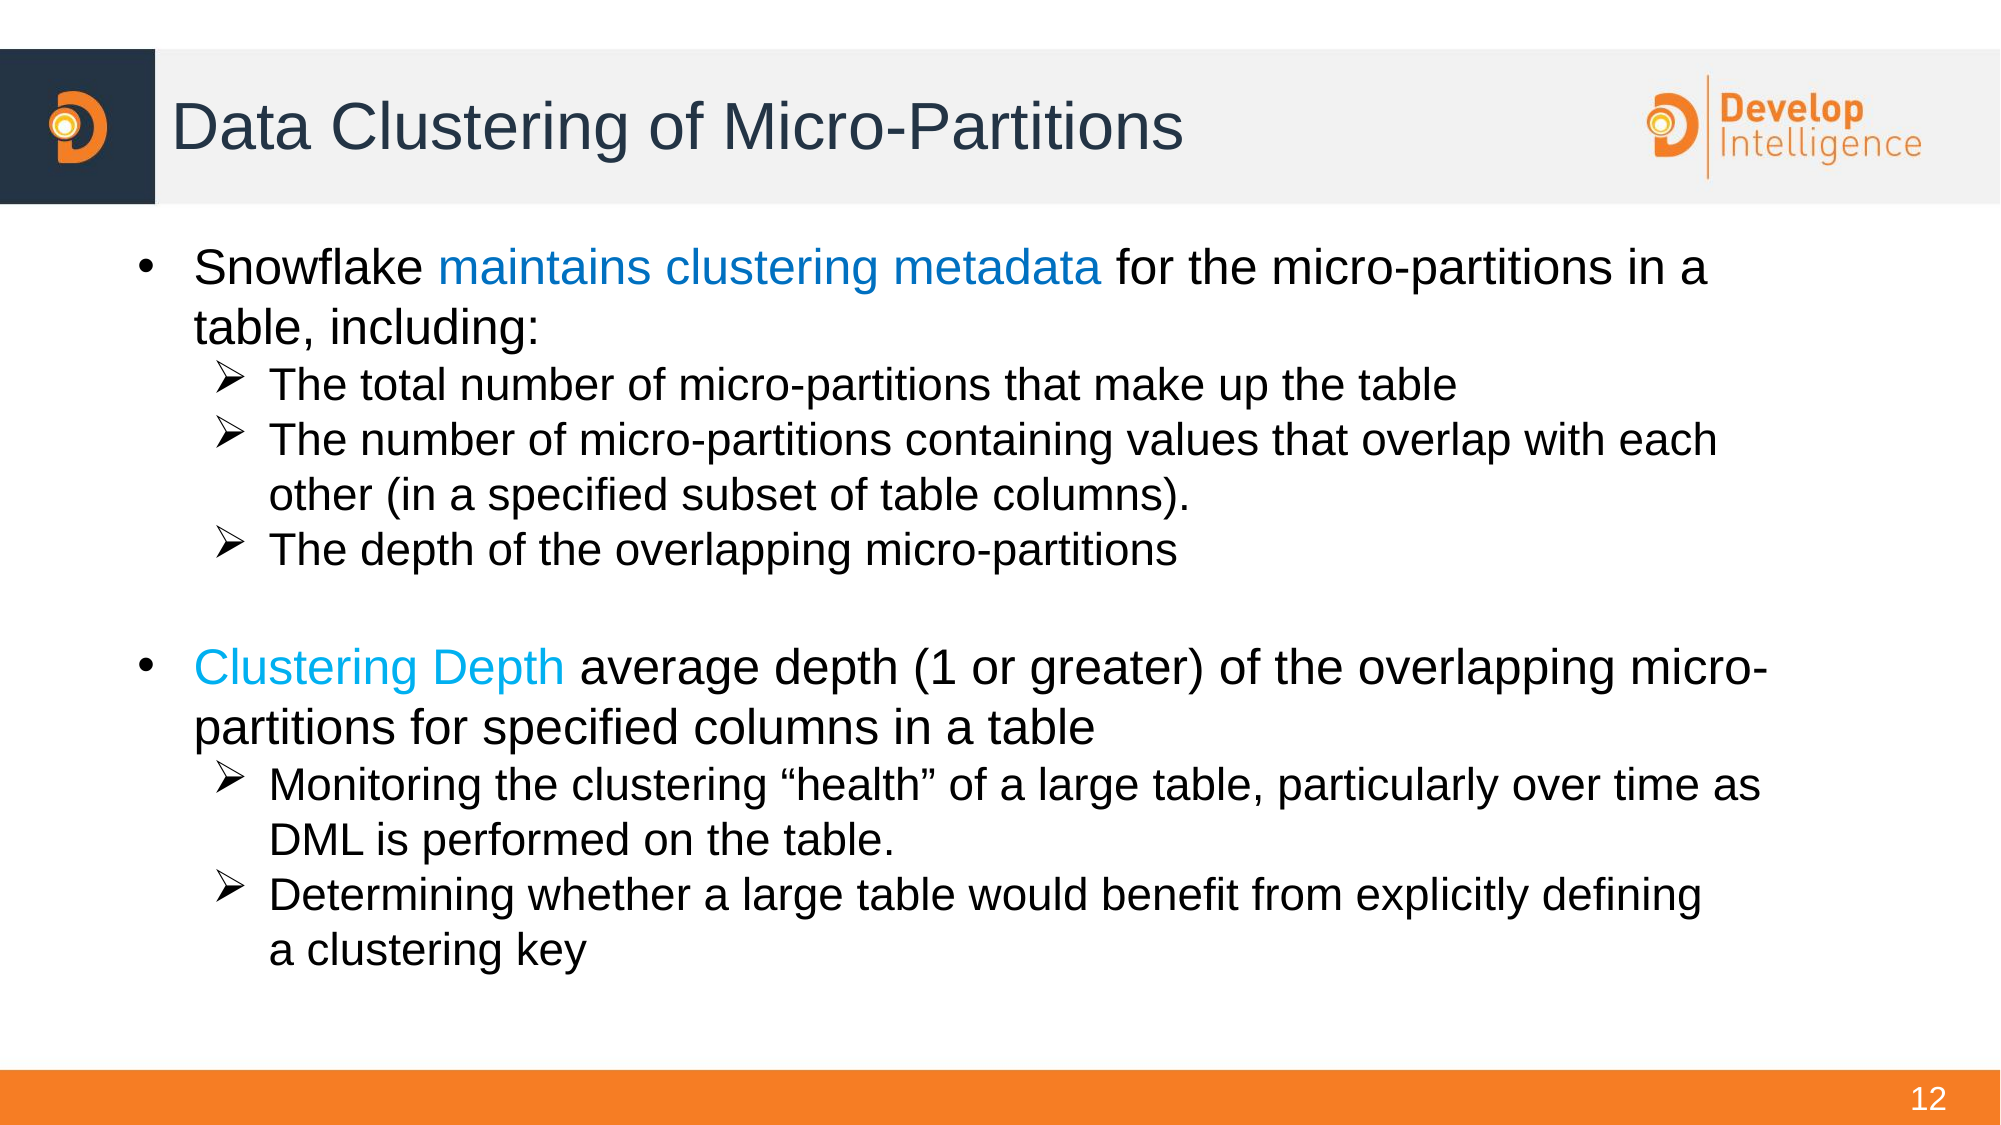

# Data Clustering of Micro-Partitions
Snowflake maintains clustering metadata for the micro-partitions in a table, including:
The total number of micro-partitions that make up the table
The number of micro-partitions containing values that overlap with each other (in a specified subset of table columns).
The depth of the overlapping micro-partitions

Clustering Depth average depth (1 or greater) of the overlapping micro-partitions for specified columns in a table
Monitoring the clustering “health” of a large table, particularly over time as DML is performed on the table.
Determining whether a large table would benefit from explicitly defining a clustering key

12